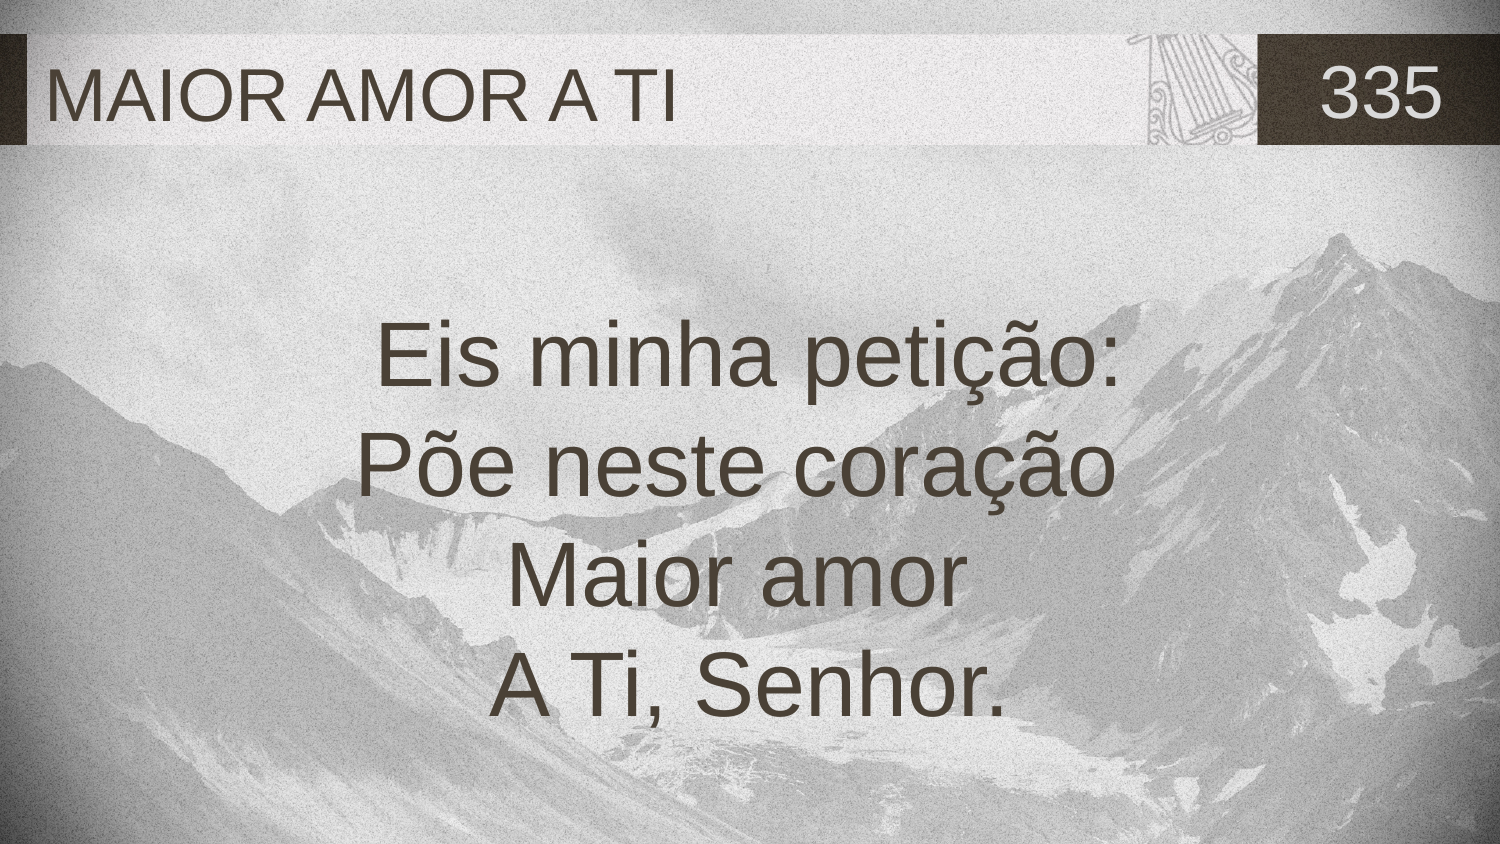

# MAIOR AMOR A TI
335
Eis minha petição:
Põe neste coração
Maior amor
A Ti, Senhor.